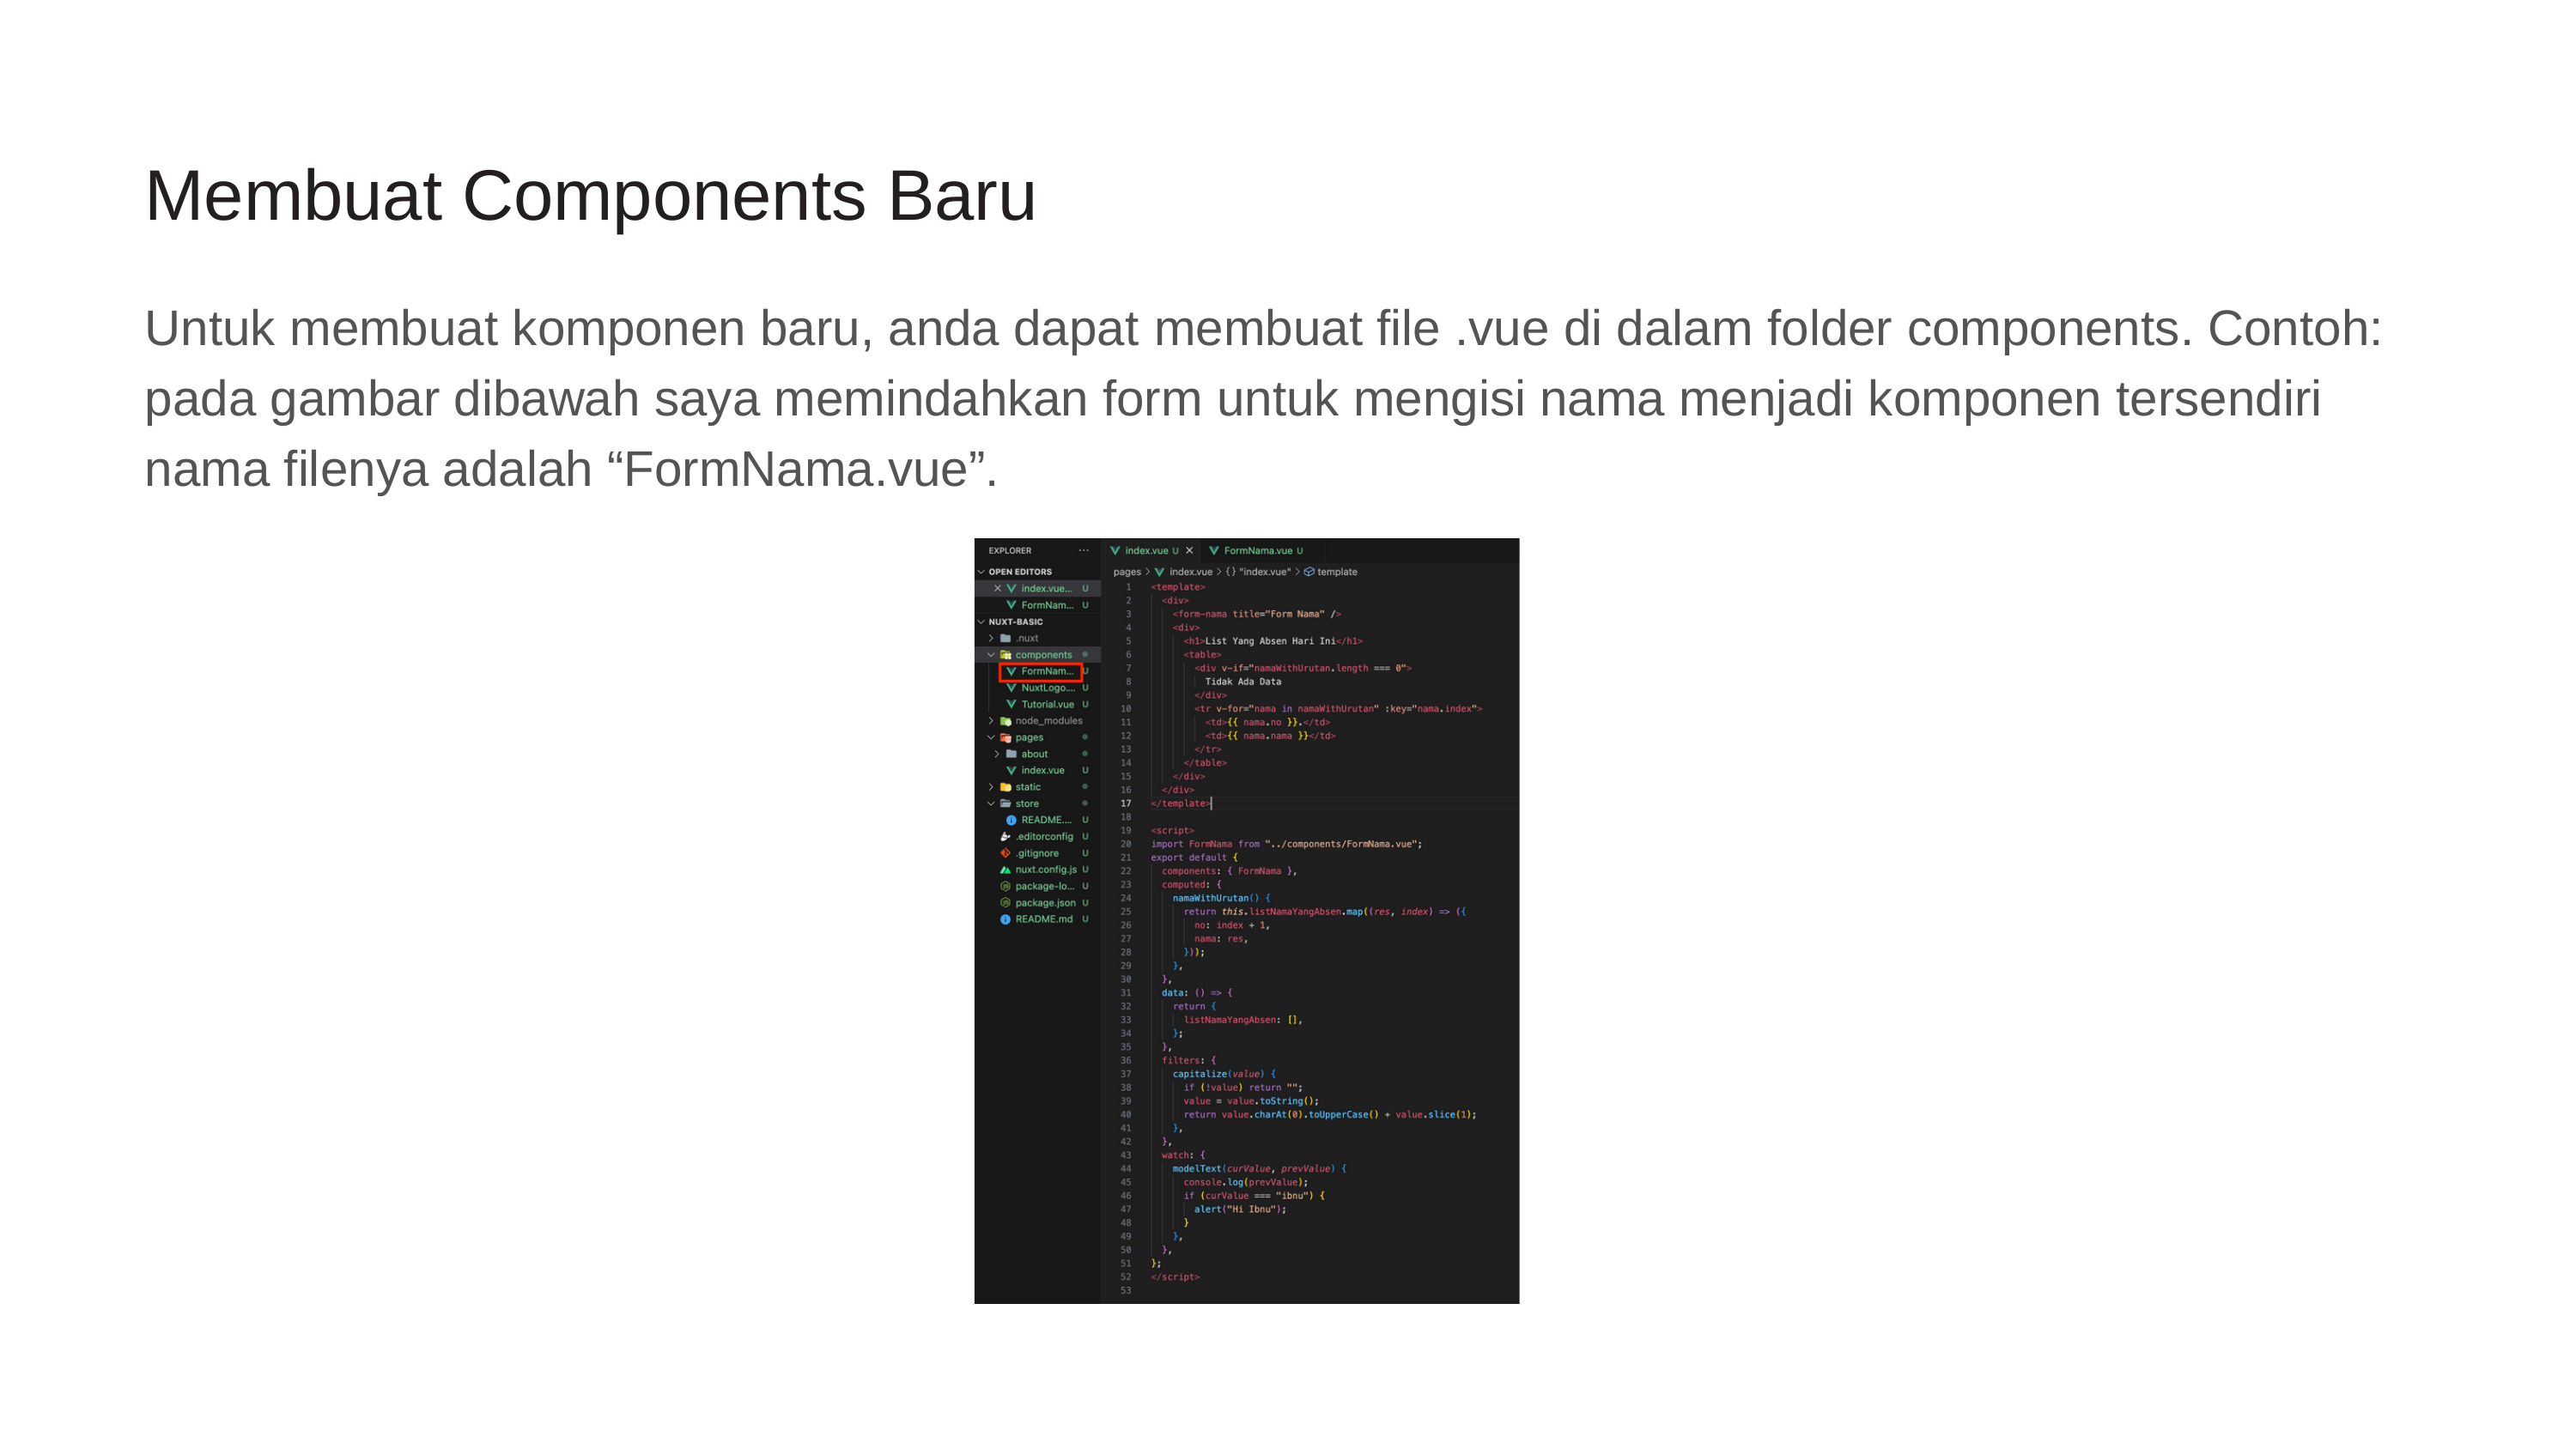

Membuat Components Baru
Untuk membuat komponen baru, anda dapat membuat file .vue di dalam folder components. Contoh: pada gambar dibawah saya memindahkan form untuk mengisi nama menjadi komponen tersendiri nama filenya adalah “FormNama.vue”.